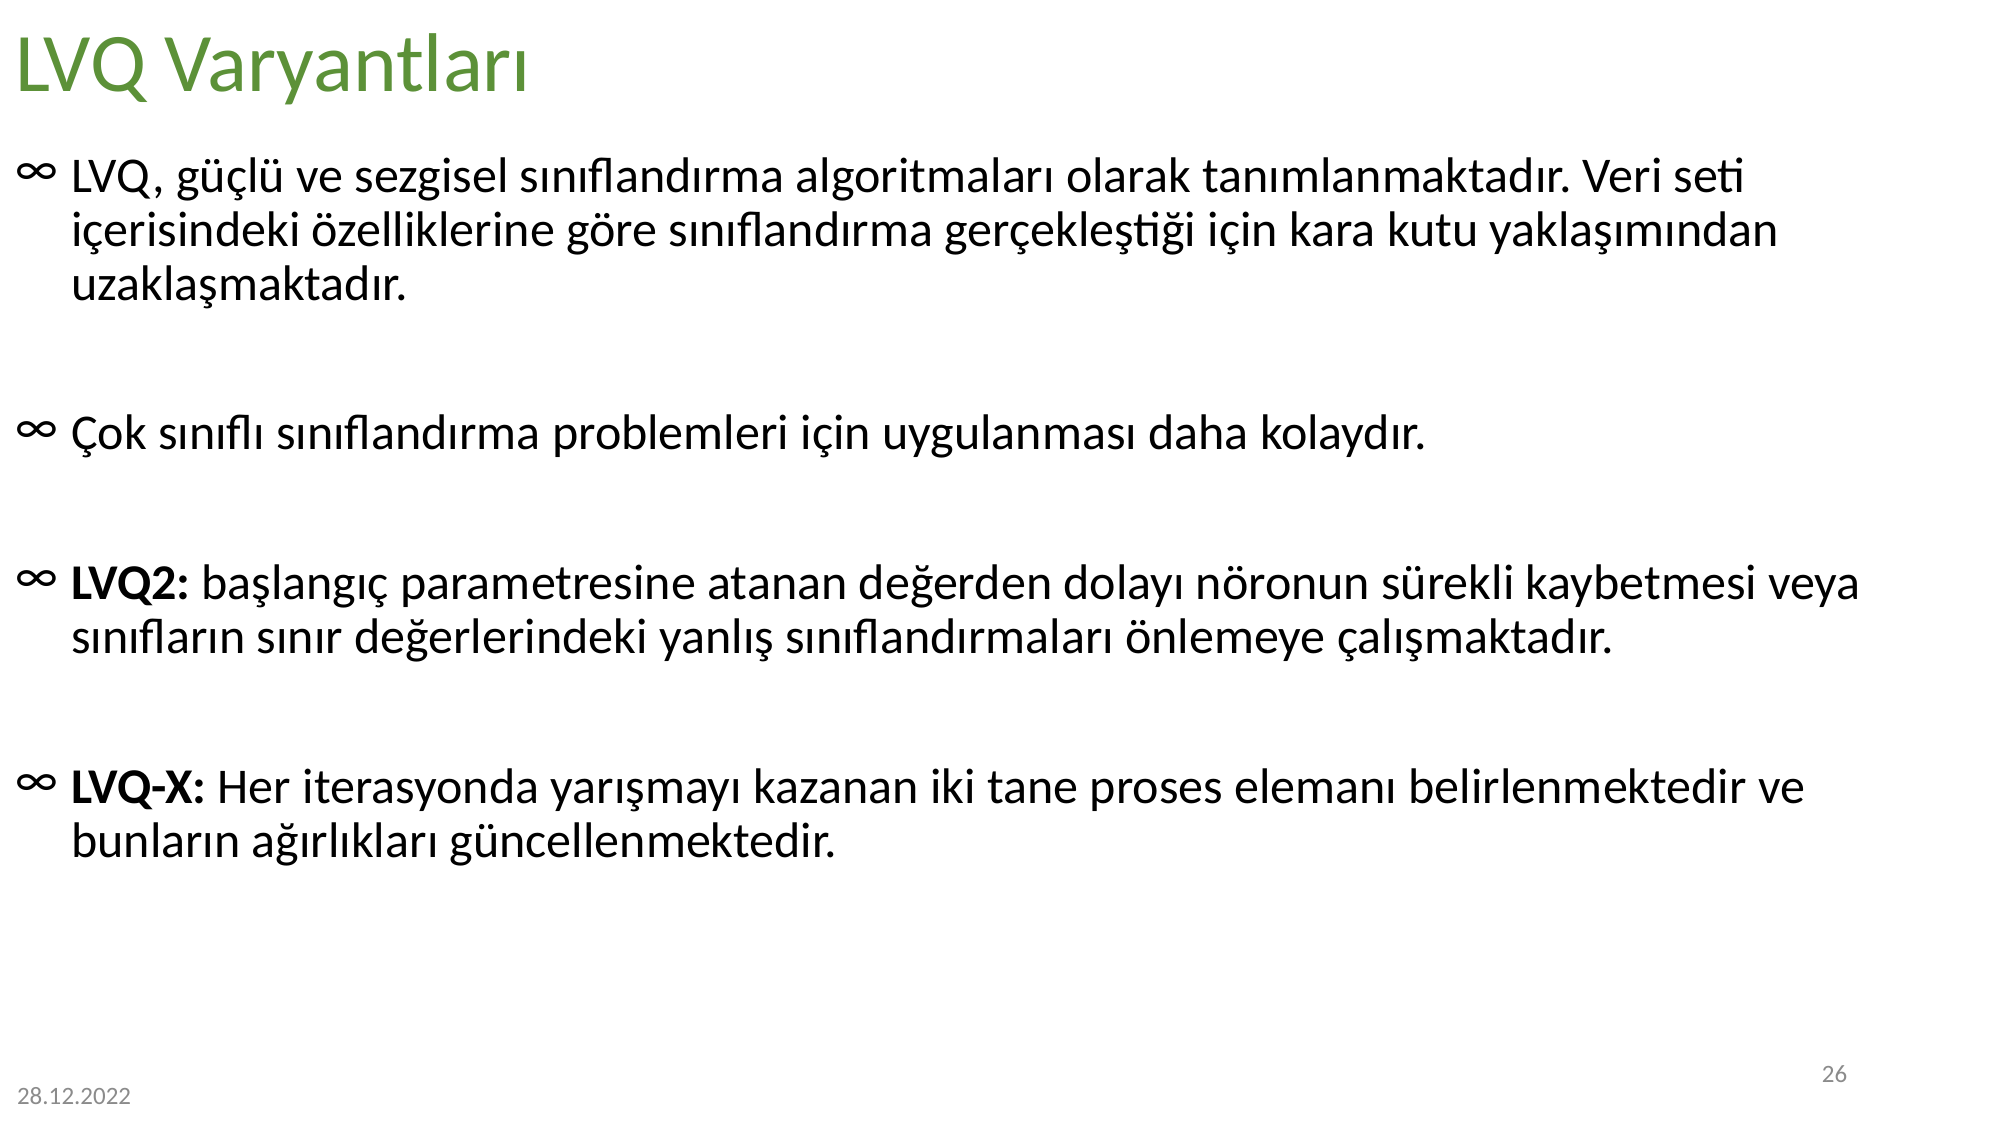

# LVQ Varyantları
LVQ, güçlü ve sezgisel sınıflandırma algoritmaları olarak tanımlanmaktadır. Veri seti içerisindeki özelliklerine göre sınıflandırma gerçekleştiği için kara kutu yaklaşımından uzaklaşmaktadır.

Çok sınıflı sınıflandırma problemleri için uygulanması daha kolaydır.

LVQ2: başlangıç parametresine atanan değerden dolayı nöronun sürekli kaybetmesi veya sınıfların sınır değerlerindeki yanlış sınıflandırmaları önlemeye çalışmaktadır.

LVQ-X: Her iterasyonda yarışmayı kazanan iki tane proses elemanı belirlenmektedir ve bunların ağırlıkları güncellenmektedir.

26
28.12.2022